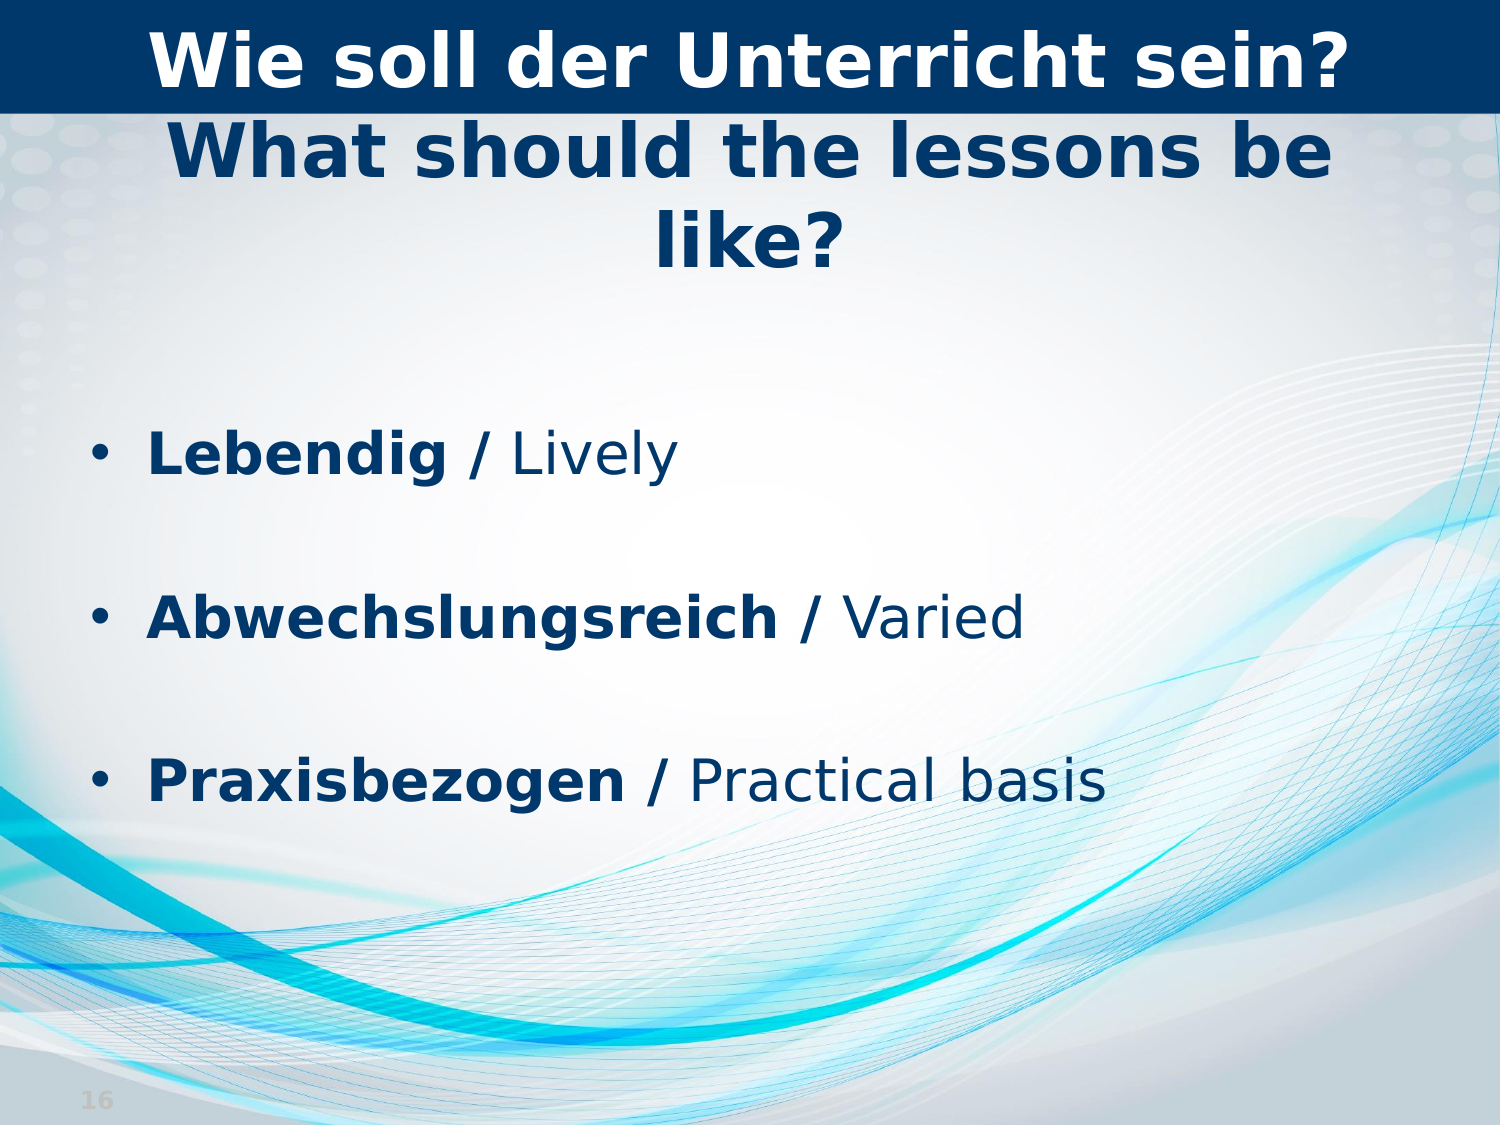

# Wie soll der Unterricht sein? What should the lessons be like?
Lebendig / Lively

Abwechslungsreich / Varied

Praxisbezogen / Practical basis
16